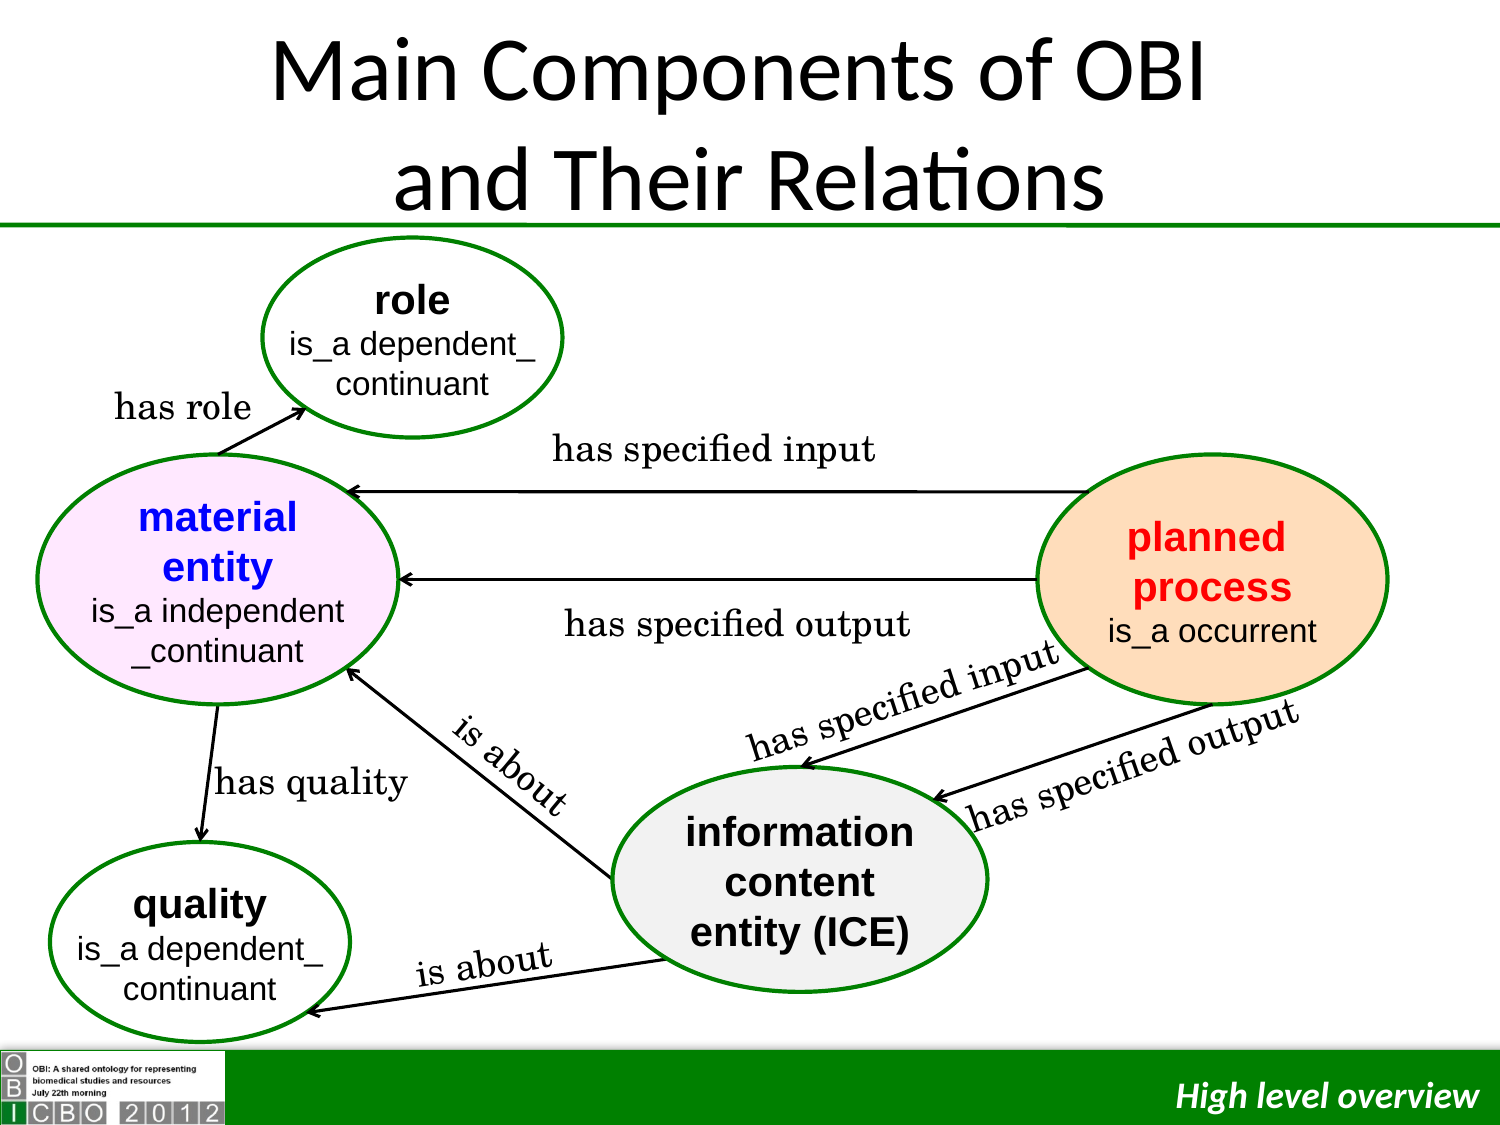

# Main Components of OBI and Their Relations
role
is_a dependent_
continuant
has role
has specified input
material entity
is_a independent
_continuant
has specified output
planned
process
is_a occurrent
has specified input
has specified output
information content entity (ICE)
is about
has quality
quality
is_a dependent_
continuant
is about
High level overview